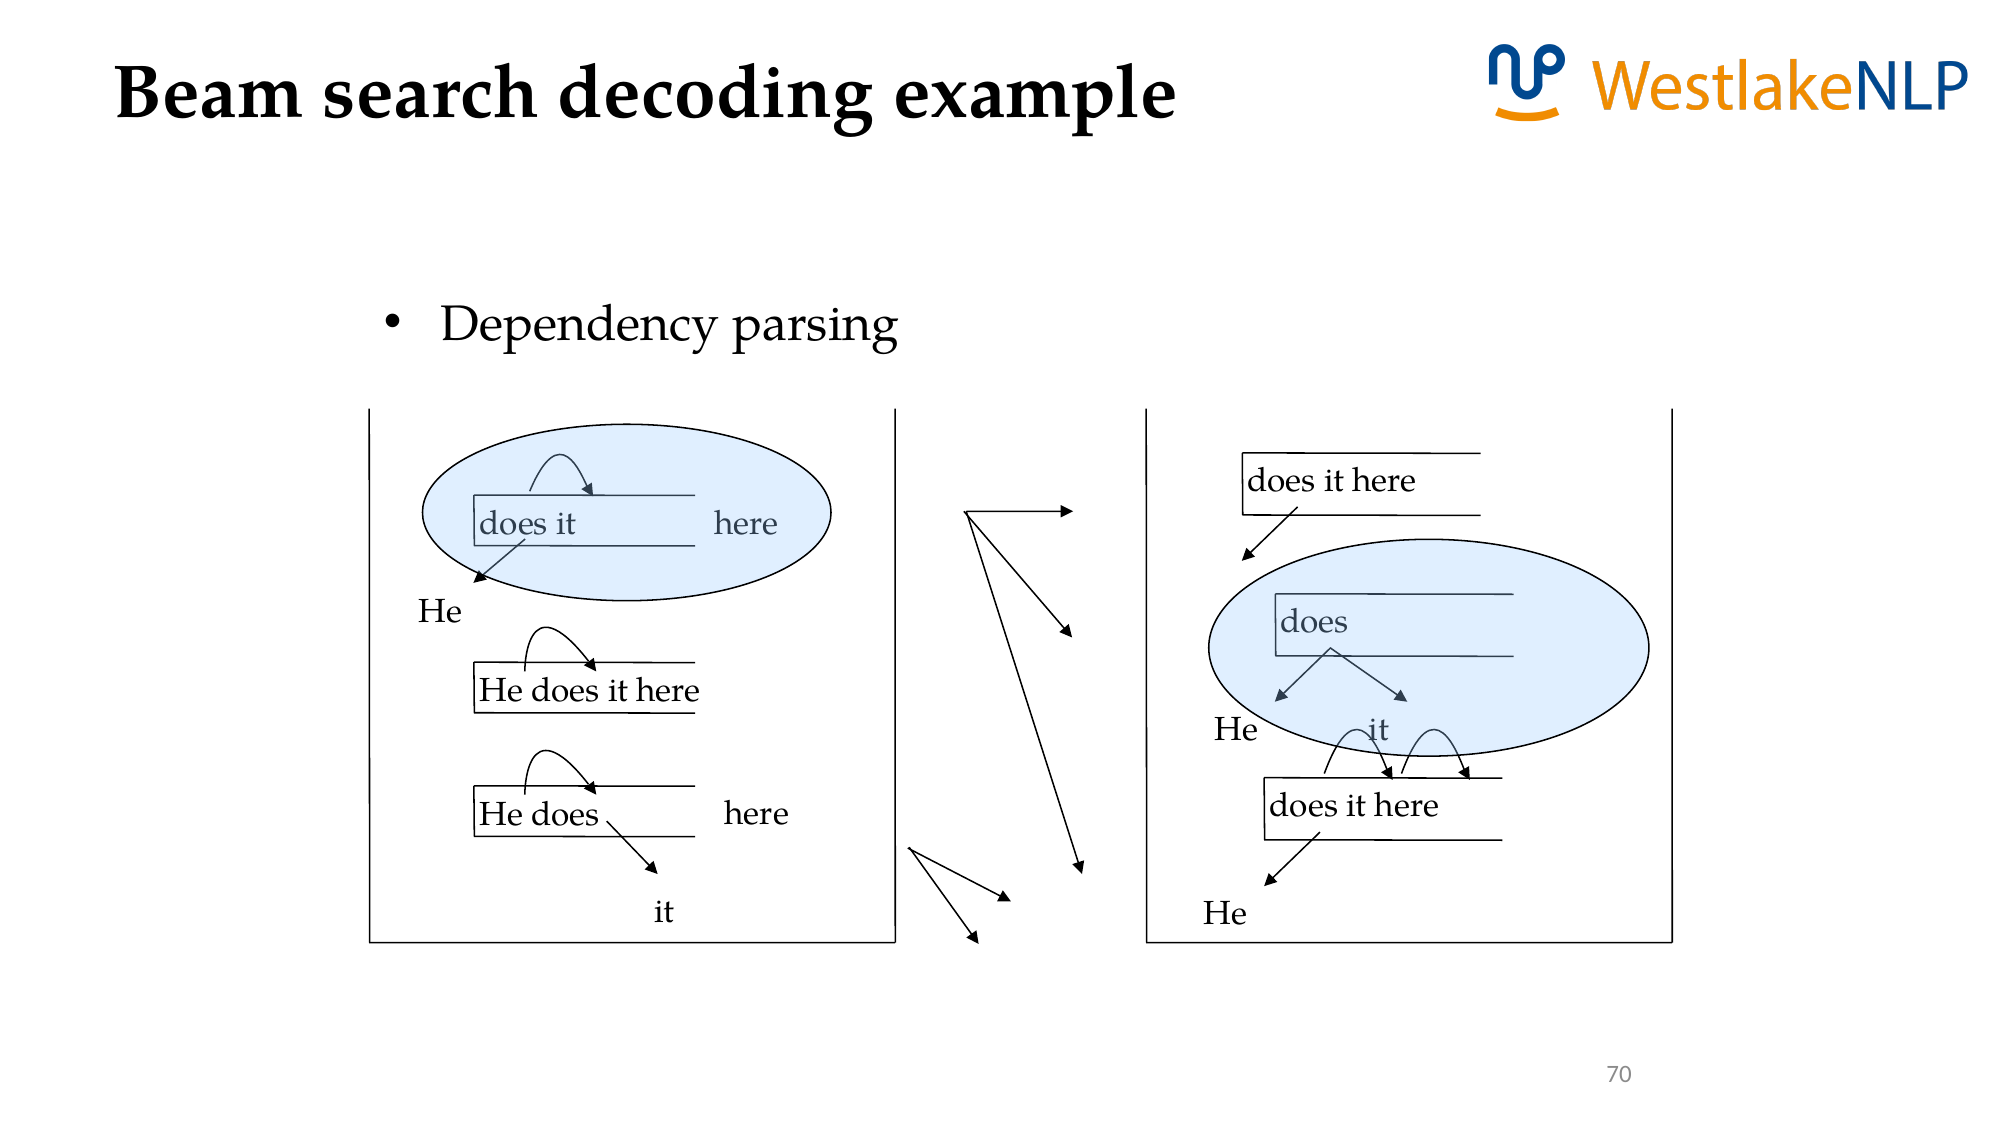

Beam search decoding example
Dependency parsing

does it
here

He
He does it here

here
He does

it
does it here

does

He
it
does it here

He

70